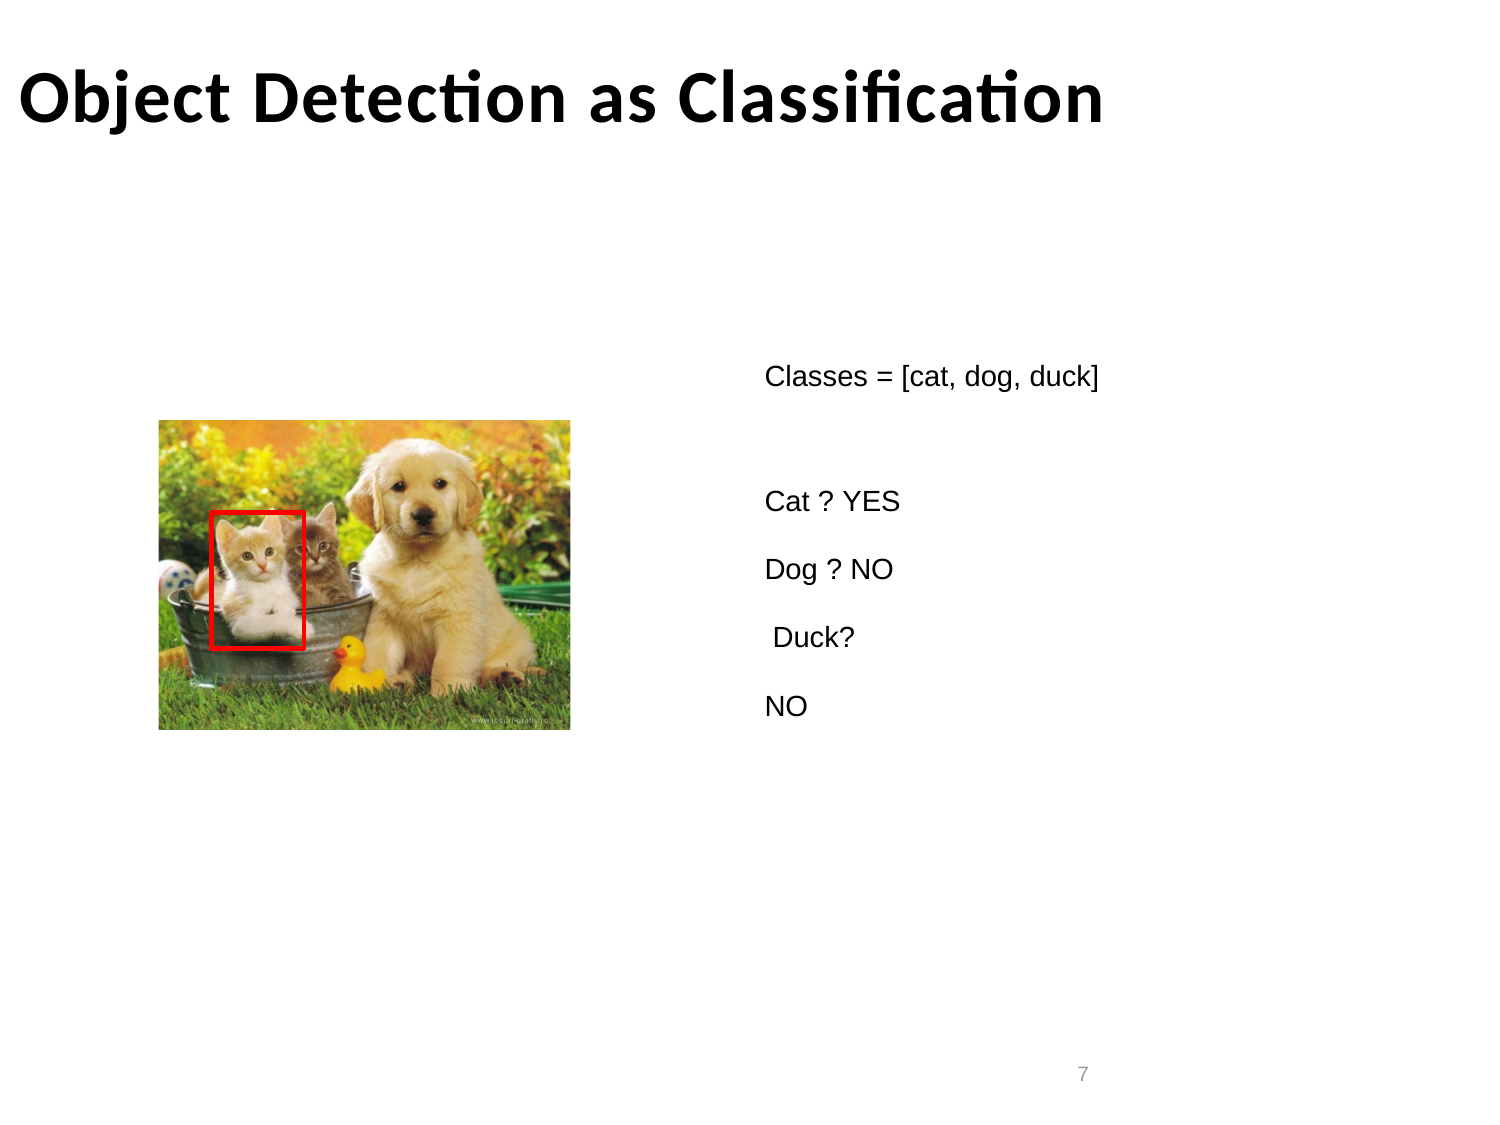

Object Detection as Classification
Classes = [cat, dog, duck]

Cat ? YES
Dog ? NO  Duck? NO

7